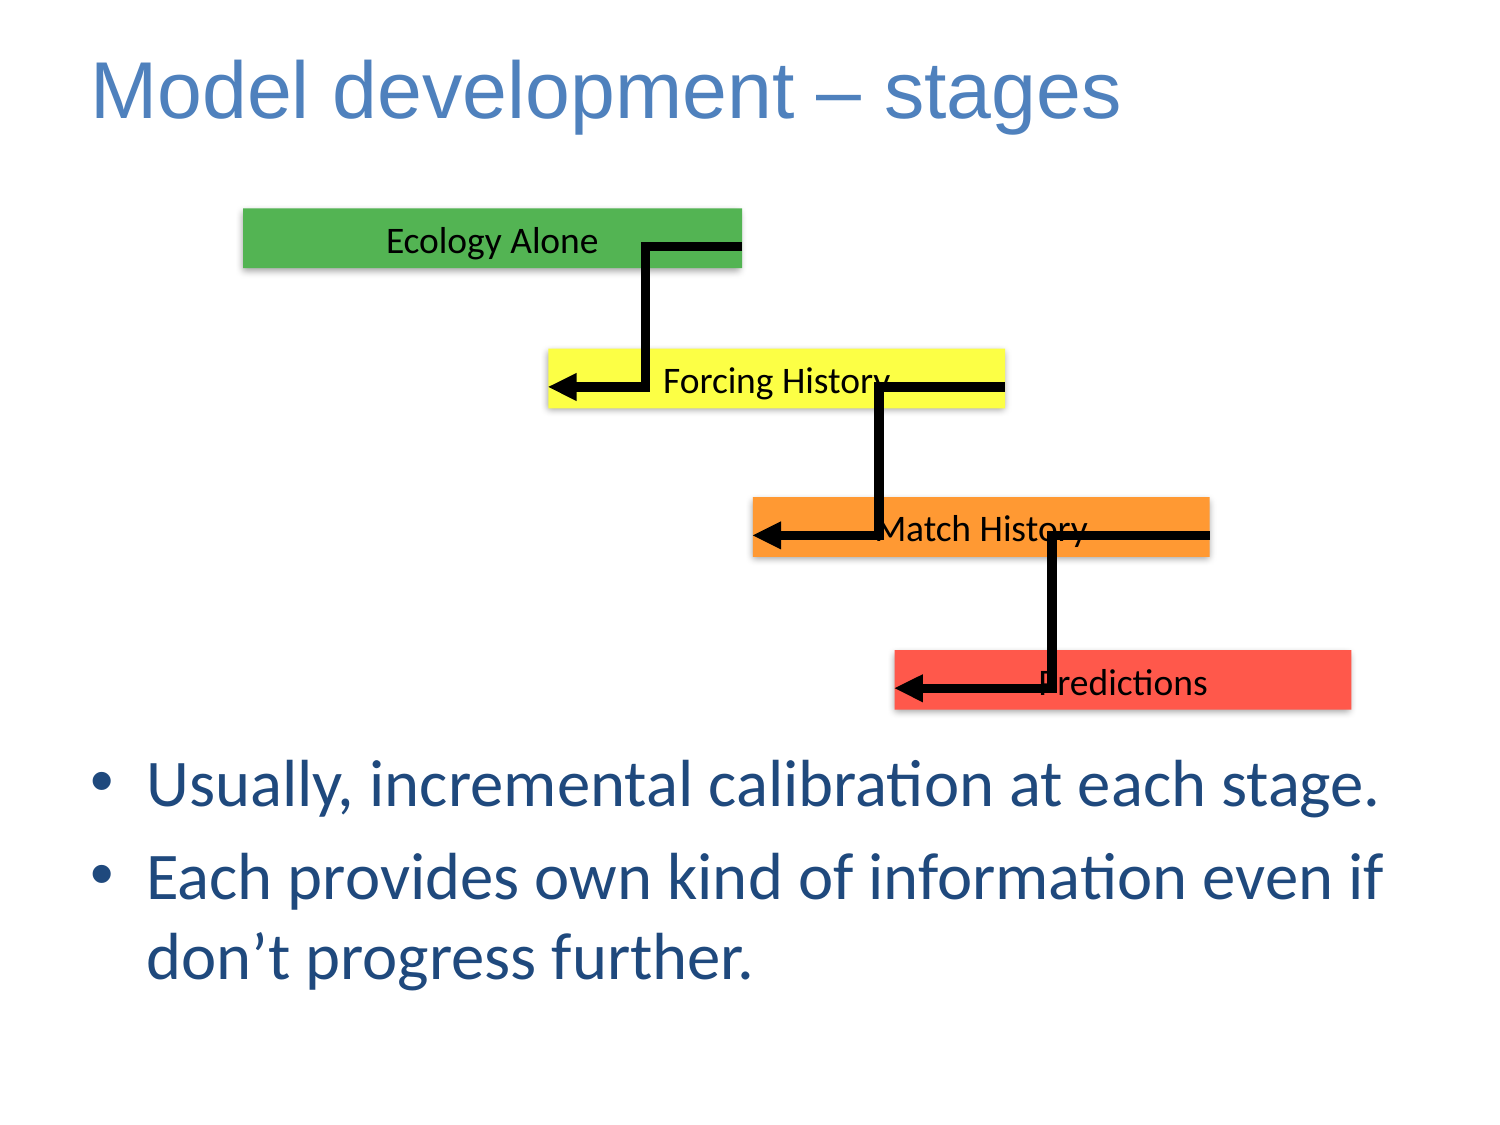

# Model development – stages

Usually, incremental calibration at each stage.
Each provides own kind of information even if don’t progress further.
Ecology Alone
Forcing History
Match History
Predictions